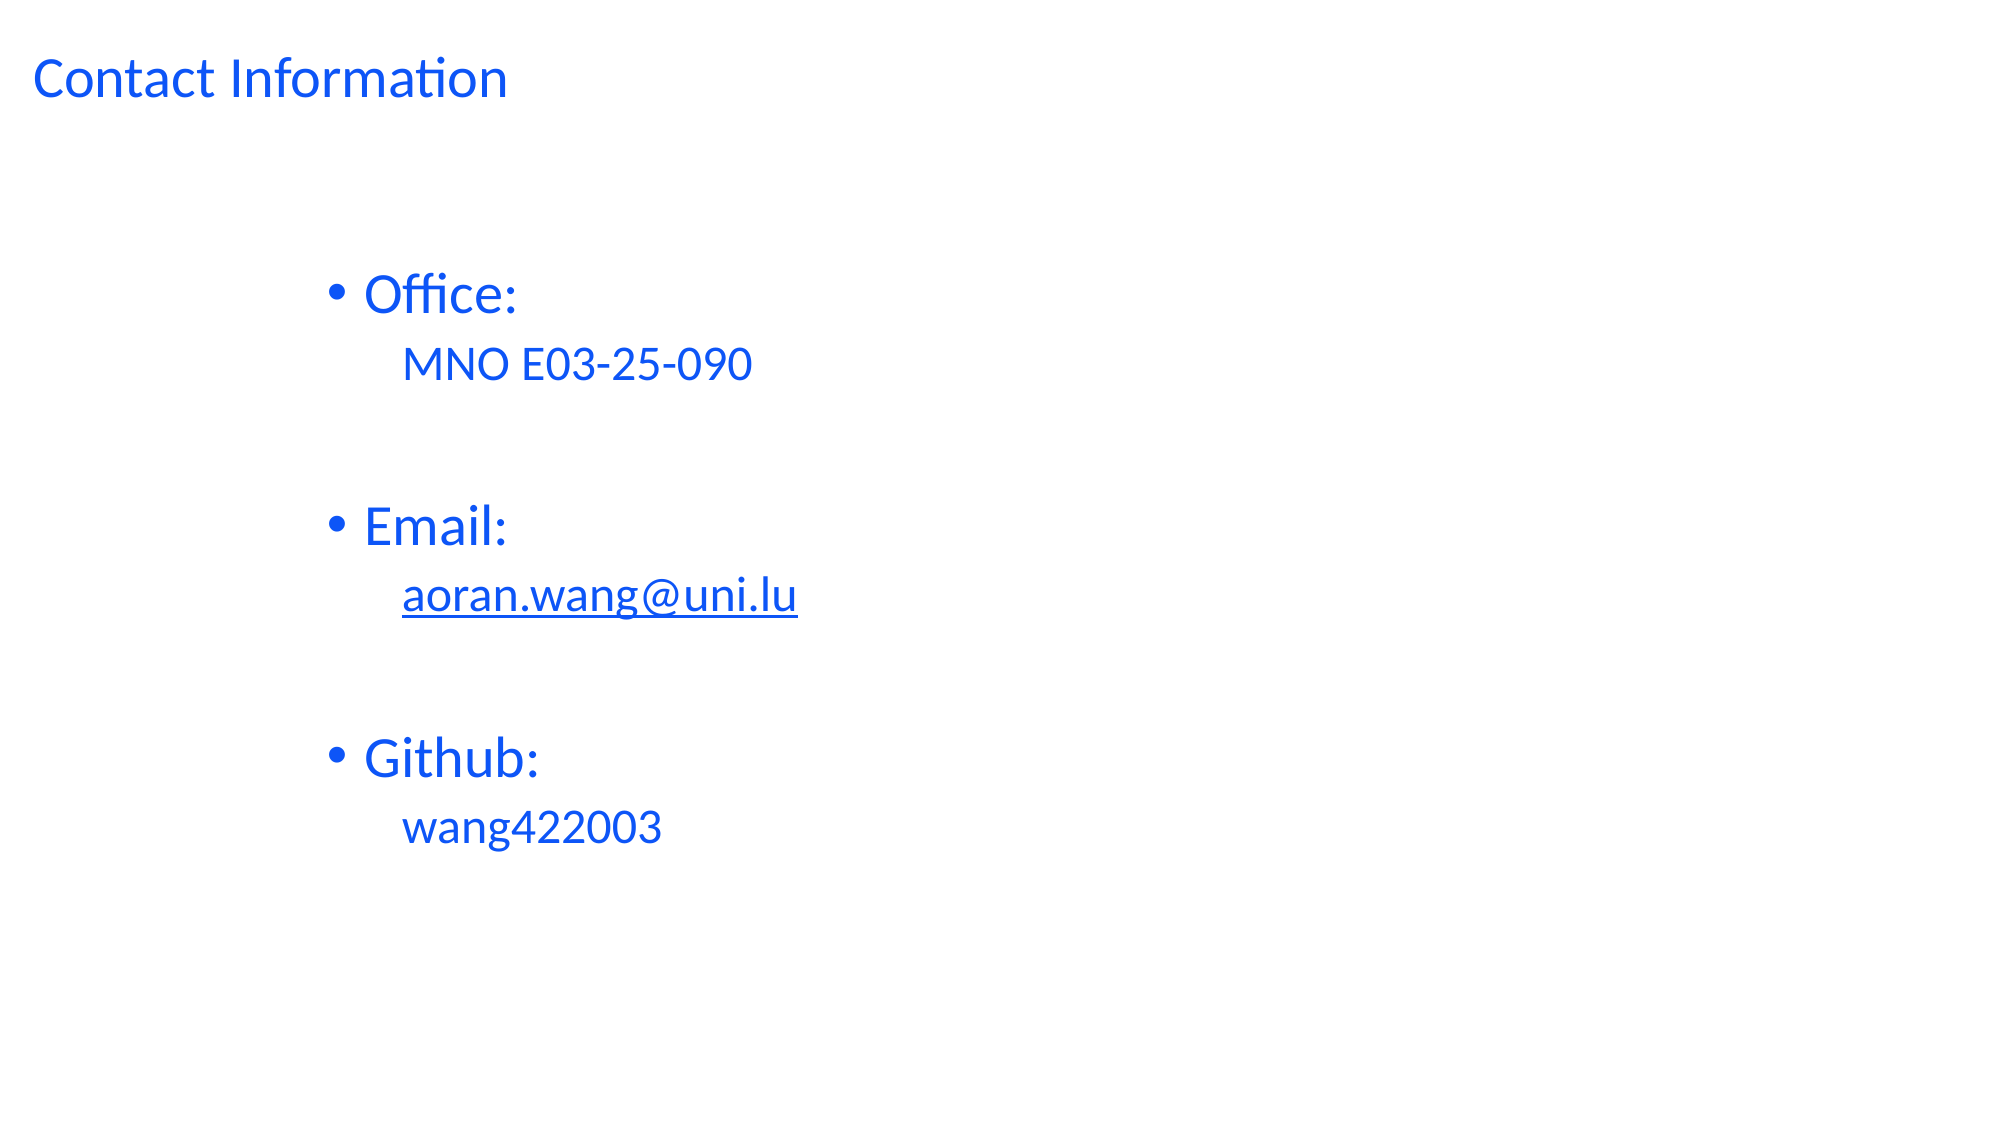

# Contact Information
Office:
MNO E03-25-090

Email:
aoran.wang@uni.lu

Github:
wang422003